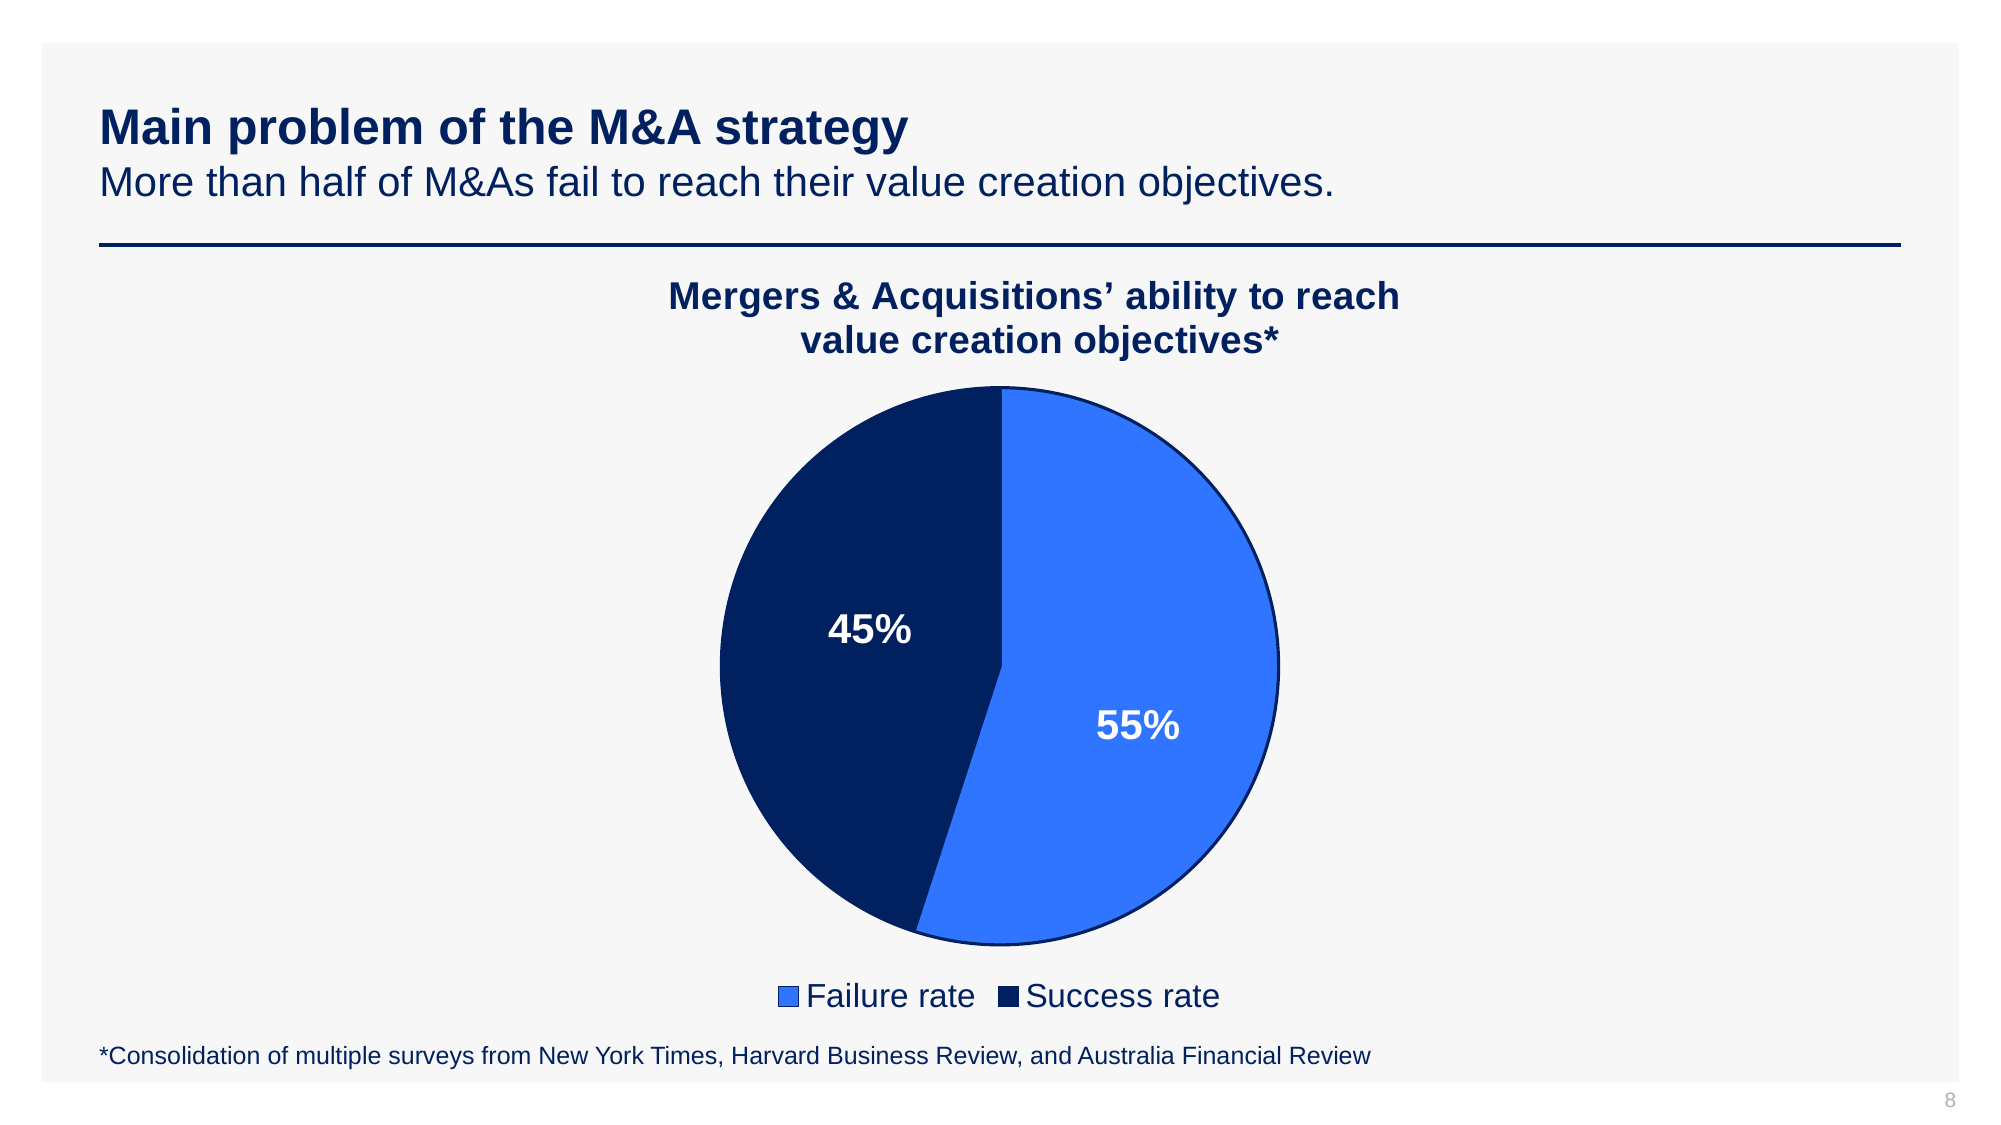

# Main problem of the M&A strategy More than half of M&As fail to reach their value creation objectives.

### Chart: Mergers & Acquisitions’ ability to reach
value creation objectives*

| Category | Mergers & Acquisitions’ ability to reach their value creation objectives |
|---|---|
| Failure rate | 0.55 |
| Success rate | 0.45 |
*Consolidation of multiple surveys from New York Times, Harvard Business Review, and Australia Financial Review
8